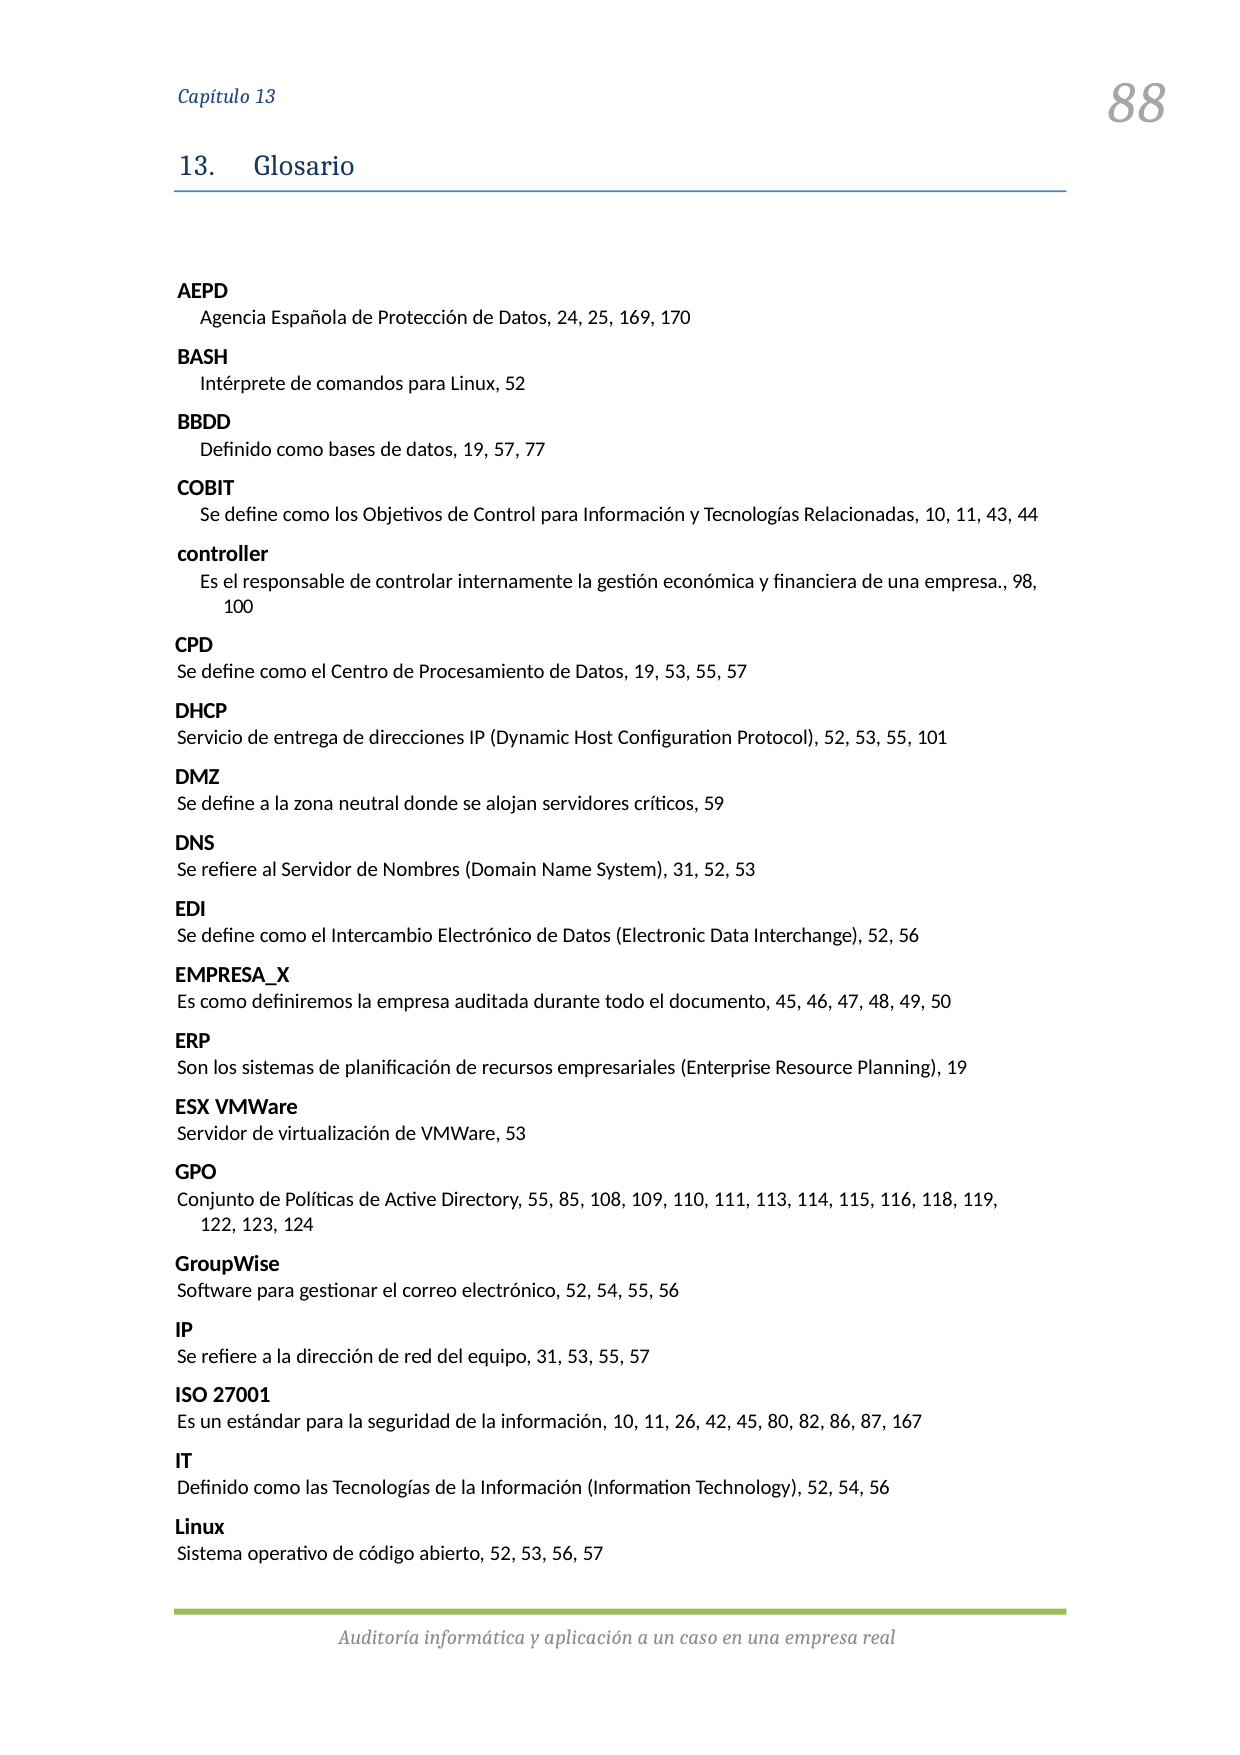

88
Capítulo 13
13.	Glosario

AEPD
Agencia Española de Protección de Datos, 24, 25, 169, 170
BASH
Intérprete de comandos para Linux, 52
BBDD
Definido como bases de datos, 19, 57, 77
COBIT
Se define como los Objetivos de Control para Información y Tecnologías Relacionadas, 10, 11, 43, 44
controller
Es el responsable de controlar internamente la gestión económica y financiera de una empresa., 98, 100
CPD
Se define como el Centro de Procesamiento de Datos, 19, 53, 55, 57
DHCP
Servicio de entrega de direcciones IP (Dynamic Host Configuration Protocol), 52, 53, 55, 101
DMZ
Se define a la zona neutral donde se alojan servidores críticos, 59
DNS
Se refiere al Servidor de Nombres (Domain Name System), 31, 52, 53
EDI
Se define como el Intercambio Electrónico de Datos (Electronic Data Interchange), 52, 56
EMPRESA_X
Es como definiremos la empresa auditada durante todo el documento, 45, 46, 47, 48, 49, 50
ERP
Son los sistemas de planificación de recursos empresariales (Enterprise Resource Planning), 19
ESX VMWare
Servidor de virtualización de VMWare, 53
GPO
Conjunto de Políticas de Active Directory, 55, 85, 108, 109, 110, 111, 113, 114, 115, 116, 118, 119,
122, 123, 124
GroupWise
Software para gestionar el correo electrónico, 52, 54, 55, 56
IP
Se refiere a la dirección de red del equipo, 31, 53, 55, 57
ISO 27001
Es un estándar para la seguridad de la información, 10, 11, 26, 42, 45, 80, 82, 86, 87, 167
IT
Definido como las Tecnologías de la Información (Information Technology), 52, 54, 56
Linux
Sistema operativo de código abierto, 52, 53, 56, 57

Auditoría informática y aplicación a un caso en una empresa real